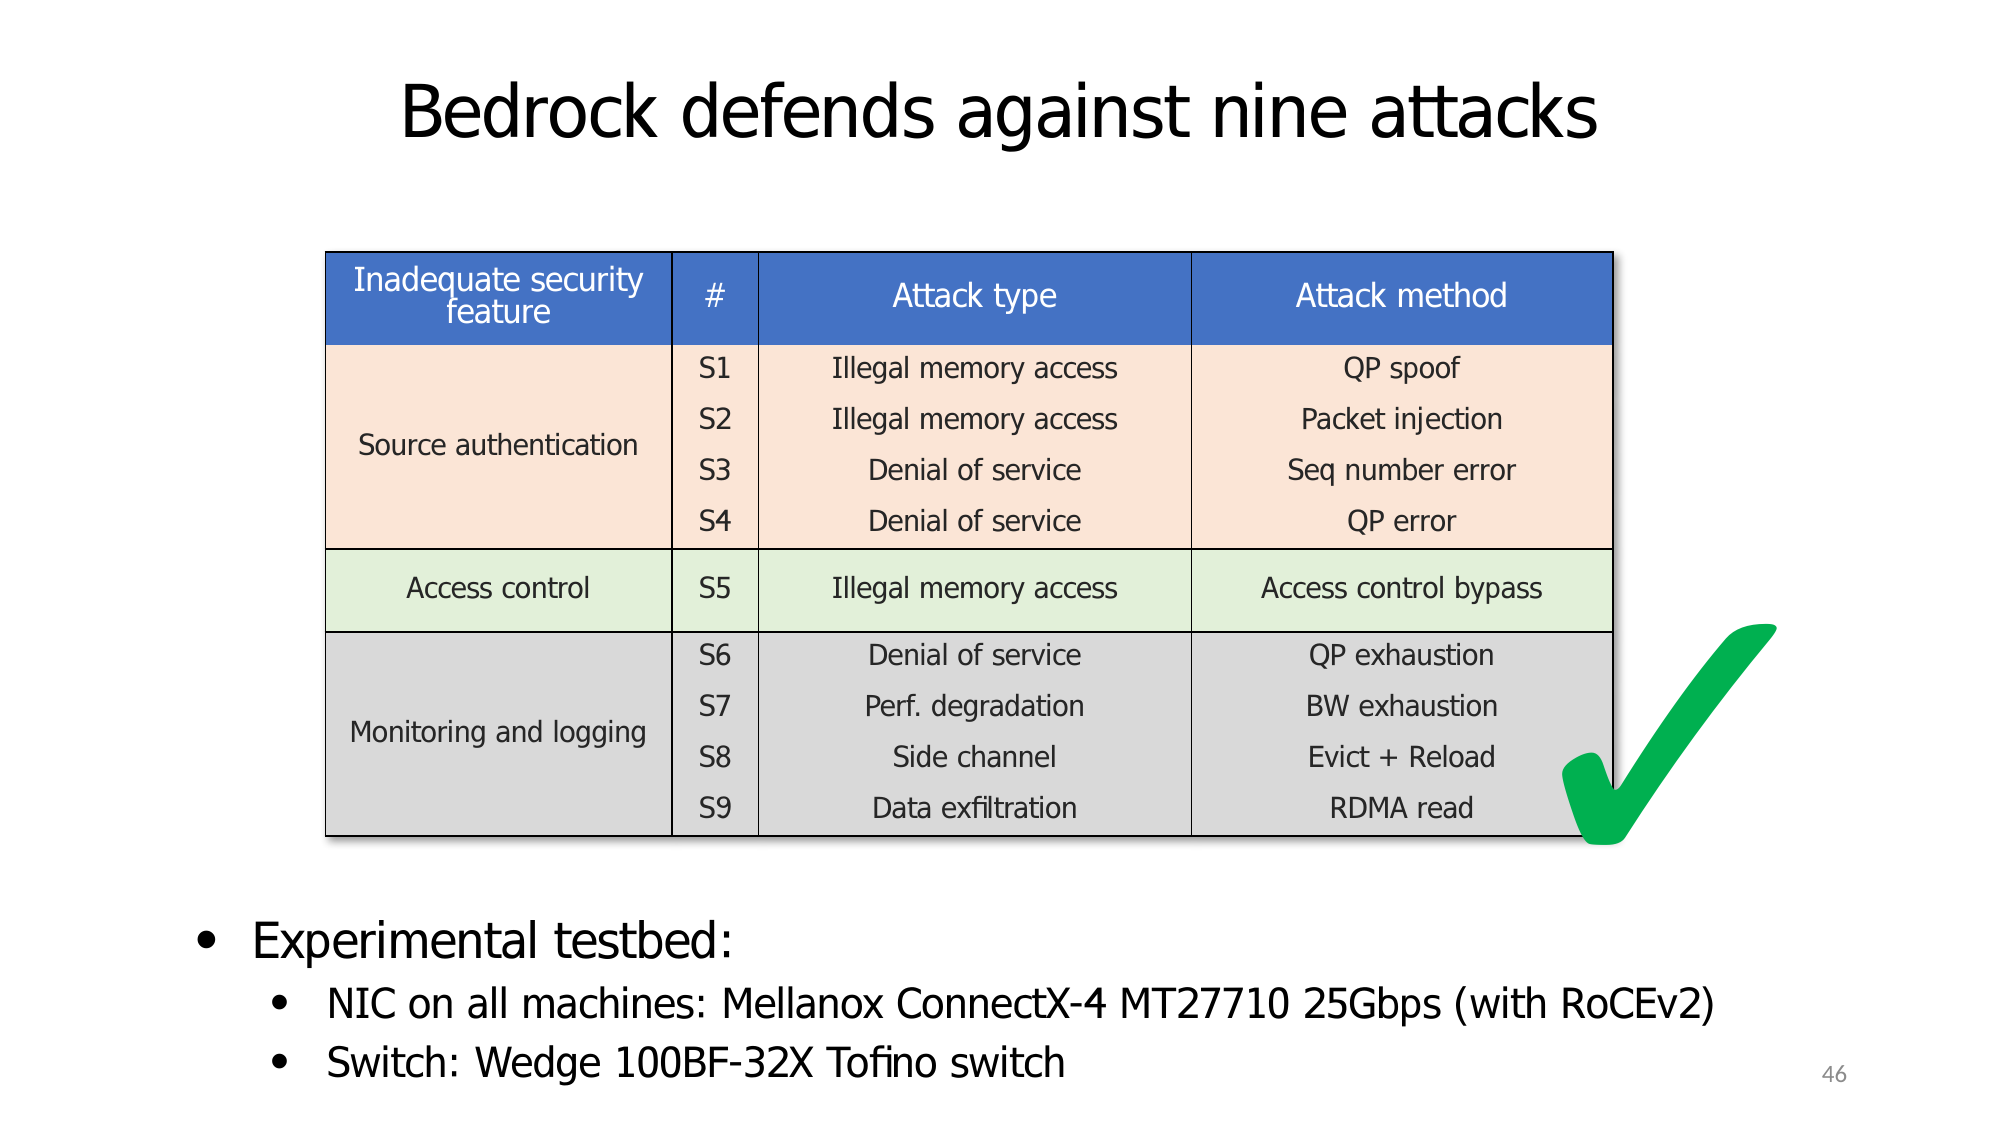

Bedrock defends against nine attacks
| Inadequate security feature | # | Attack type | Attack method |
| --- | --- | --- | --- |
| Source authentication | S1 | Illegal memory access | QP spoof |
|  | S2 | Illegal memory access | Packet injection |
|  | S3 | Denial of service | Seq number error |
|  | S4 | Denial of service | QP error |
| Access control | S5 | Illegal memory access | Access control bypass |
| Monitoring and logging | S6 | Denial of service | QP exhaustion |
|  | S7 | Perf. degradation | BW exhaustion |
|  | S8 | Side channel | Evict + Reload |
|  | S9 | Data exfiltration | RDMA read |
✓
Experimental testbed:
NIC on all machines: Mellanox ConnectX-4 MT27710 25Gbps (with RoCEv2)
Switch: Wedge 100BF-32X Tofino switch
46